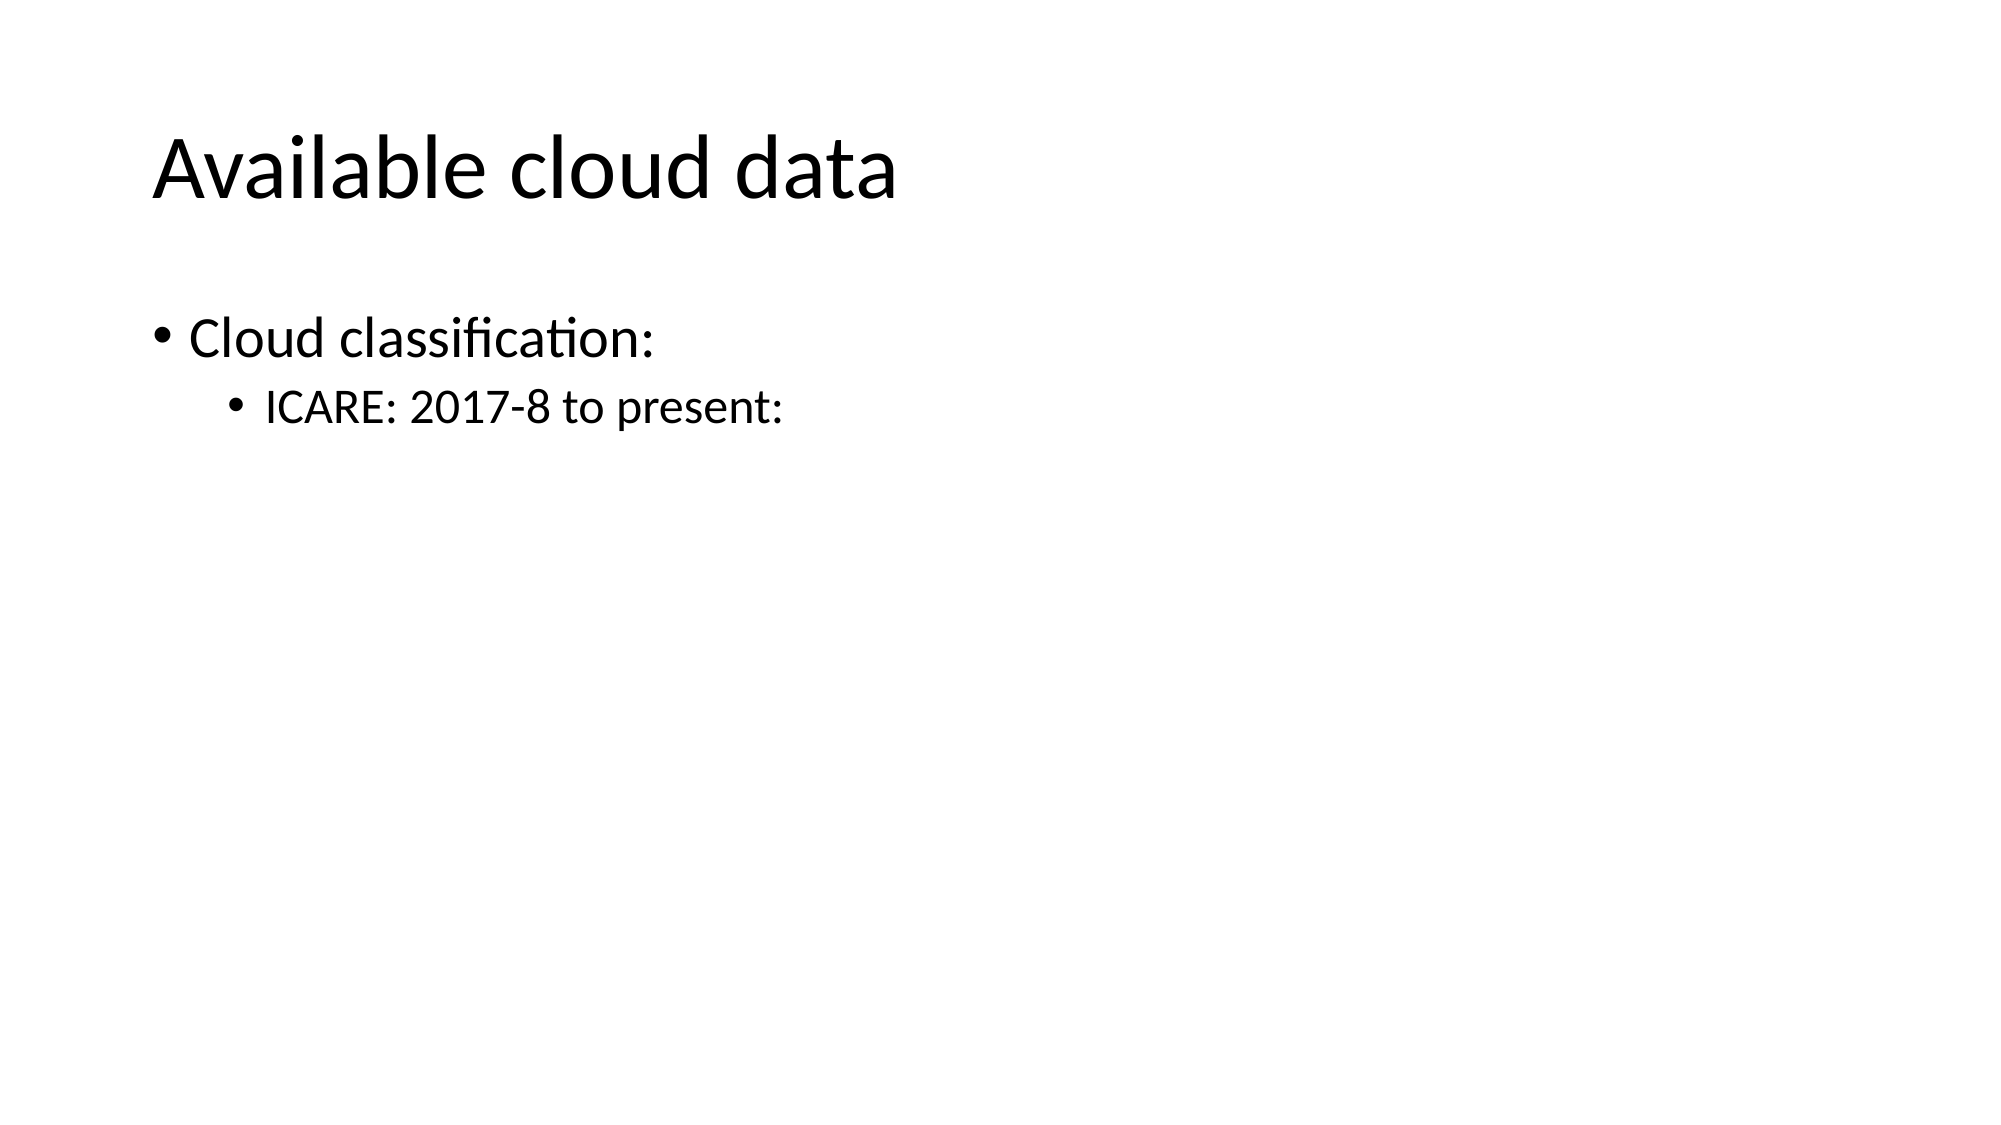

# Available cloud data
Cloud classification:
ICARE: 2017-8 to present: